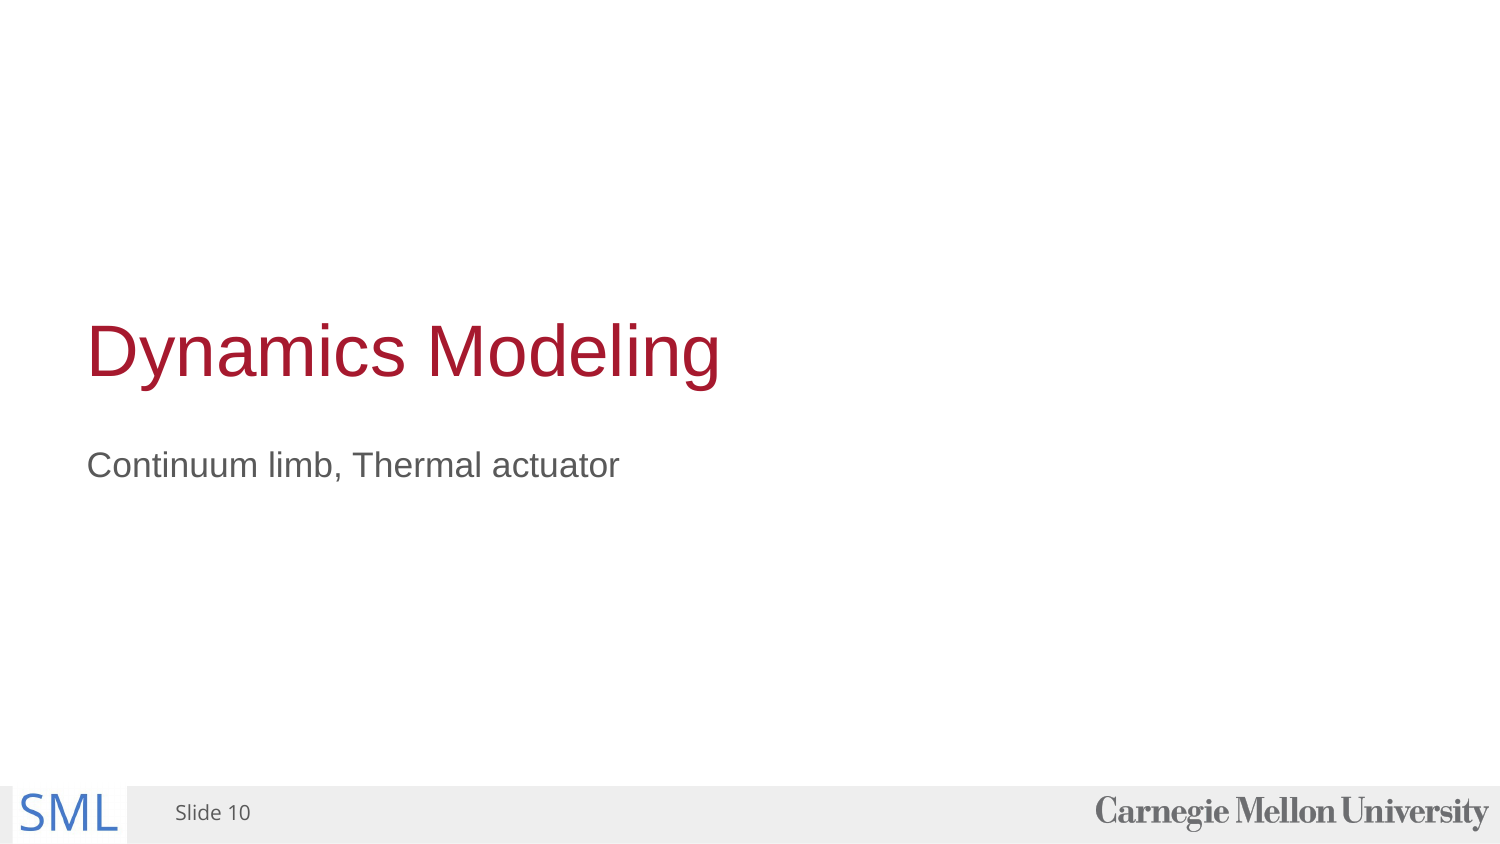

# Dynamics Modeling
Continuum limb, Thermal actuator
Slide 10